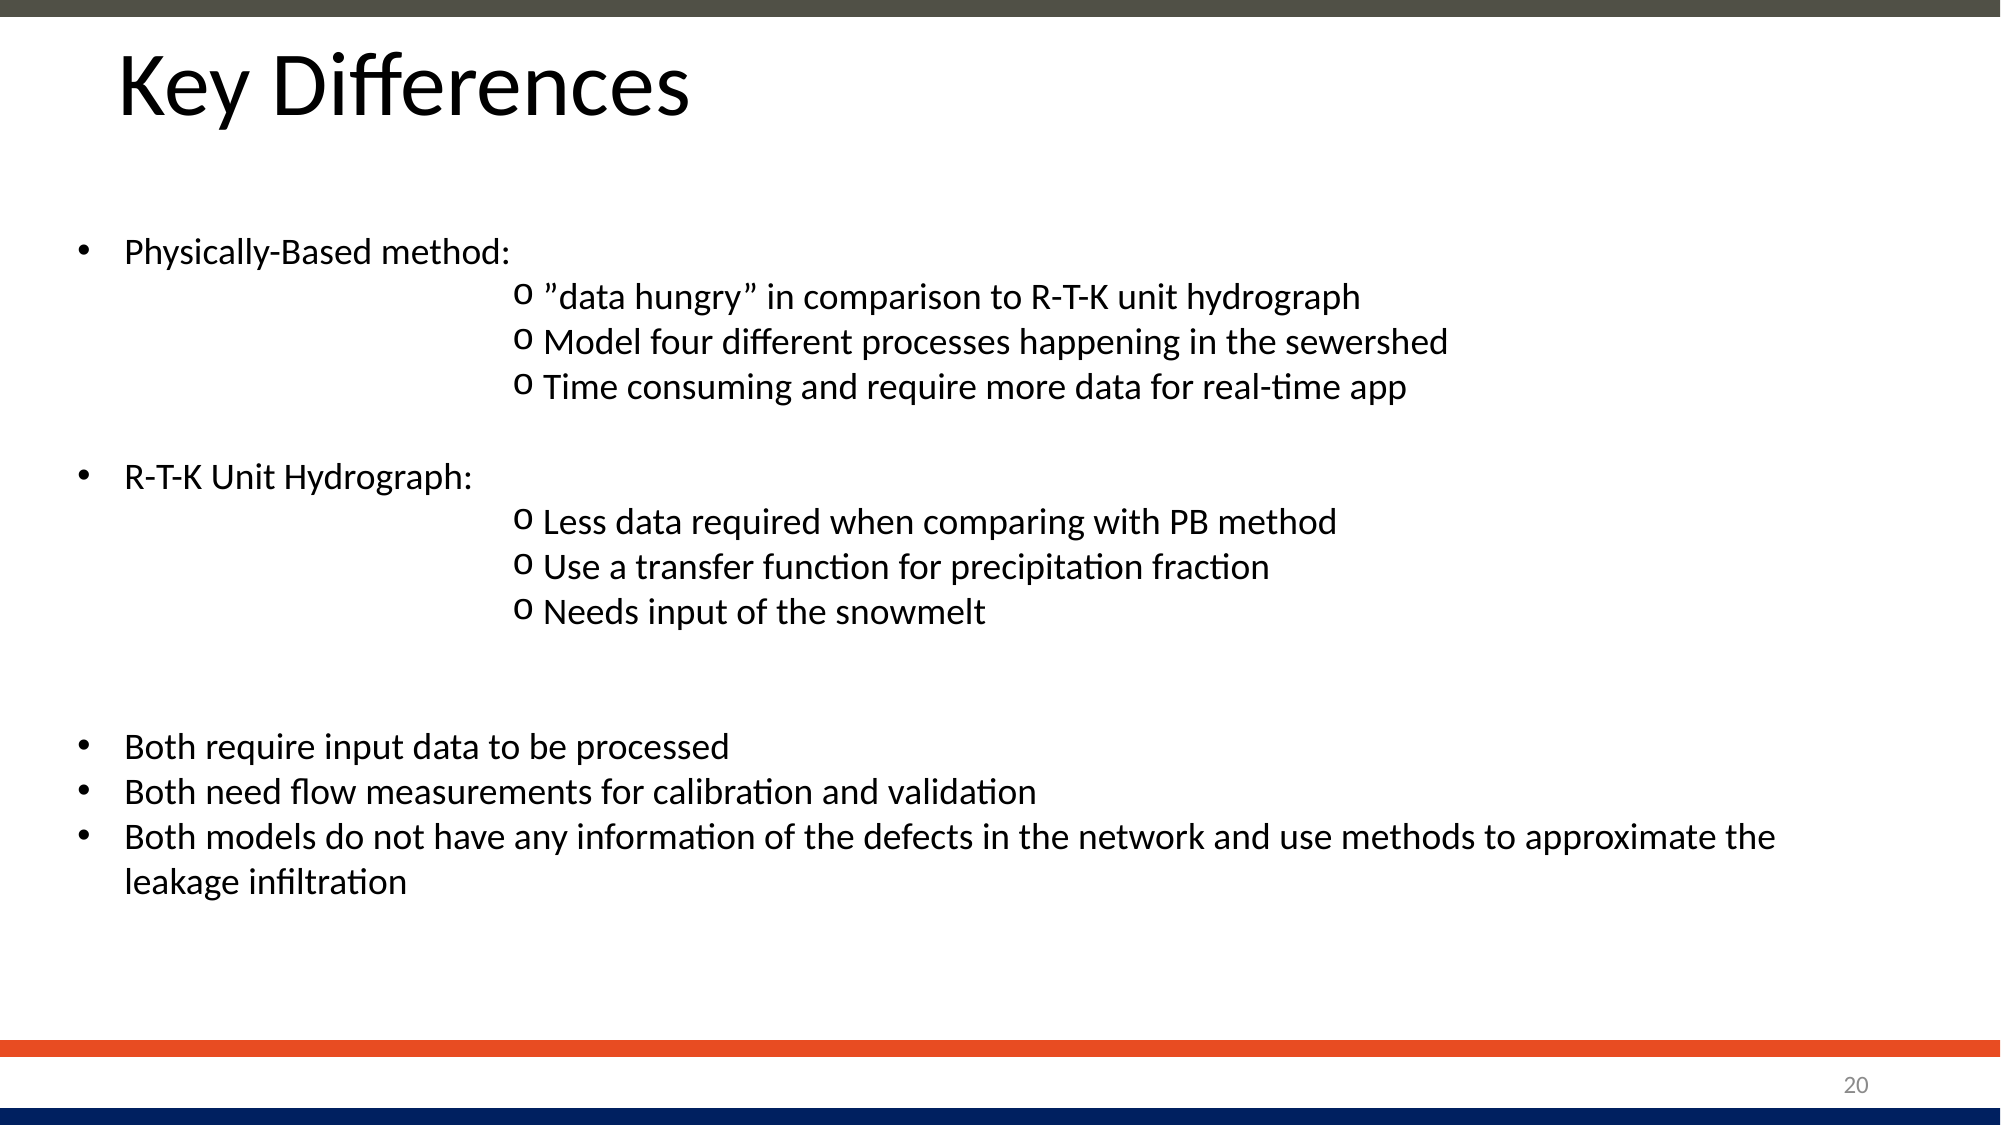

# Key Differences

Physically-Based method:
 ”data hungry” in comparison to R-T-K unit hydrograph
 Model four different processes happening in the sewershed
 Time consuming and require more data for real-time app

R-T-K Unit Hydrograph:
 Less data required when comparing with PB method
 Use a transfer function for precipitation fraction
 Needs input of the snowmelt

Both require input data to be processed
Both need flow measurements for calibration and validation
Both models do not have any information of the defects in the network and use methods to approximate the leakage infiltration

20